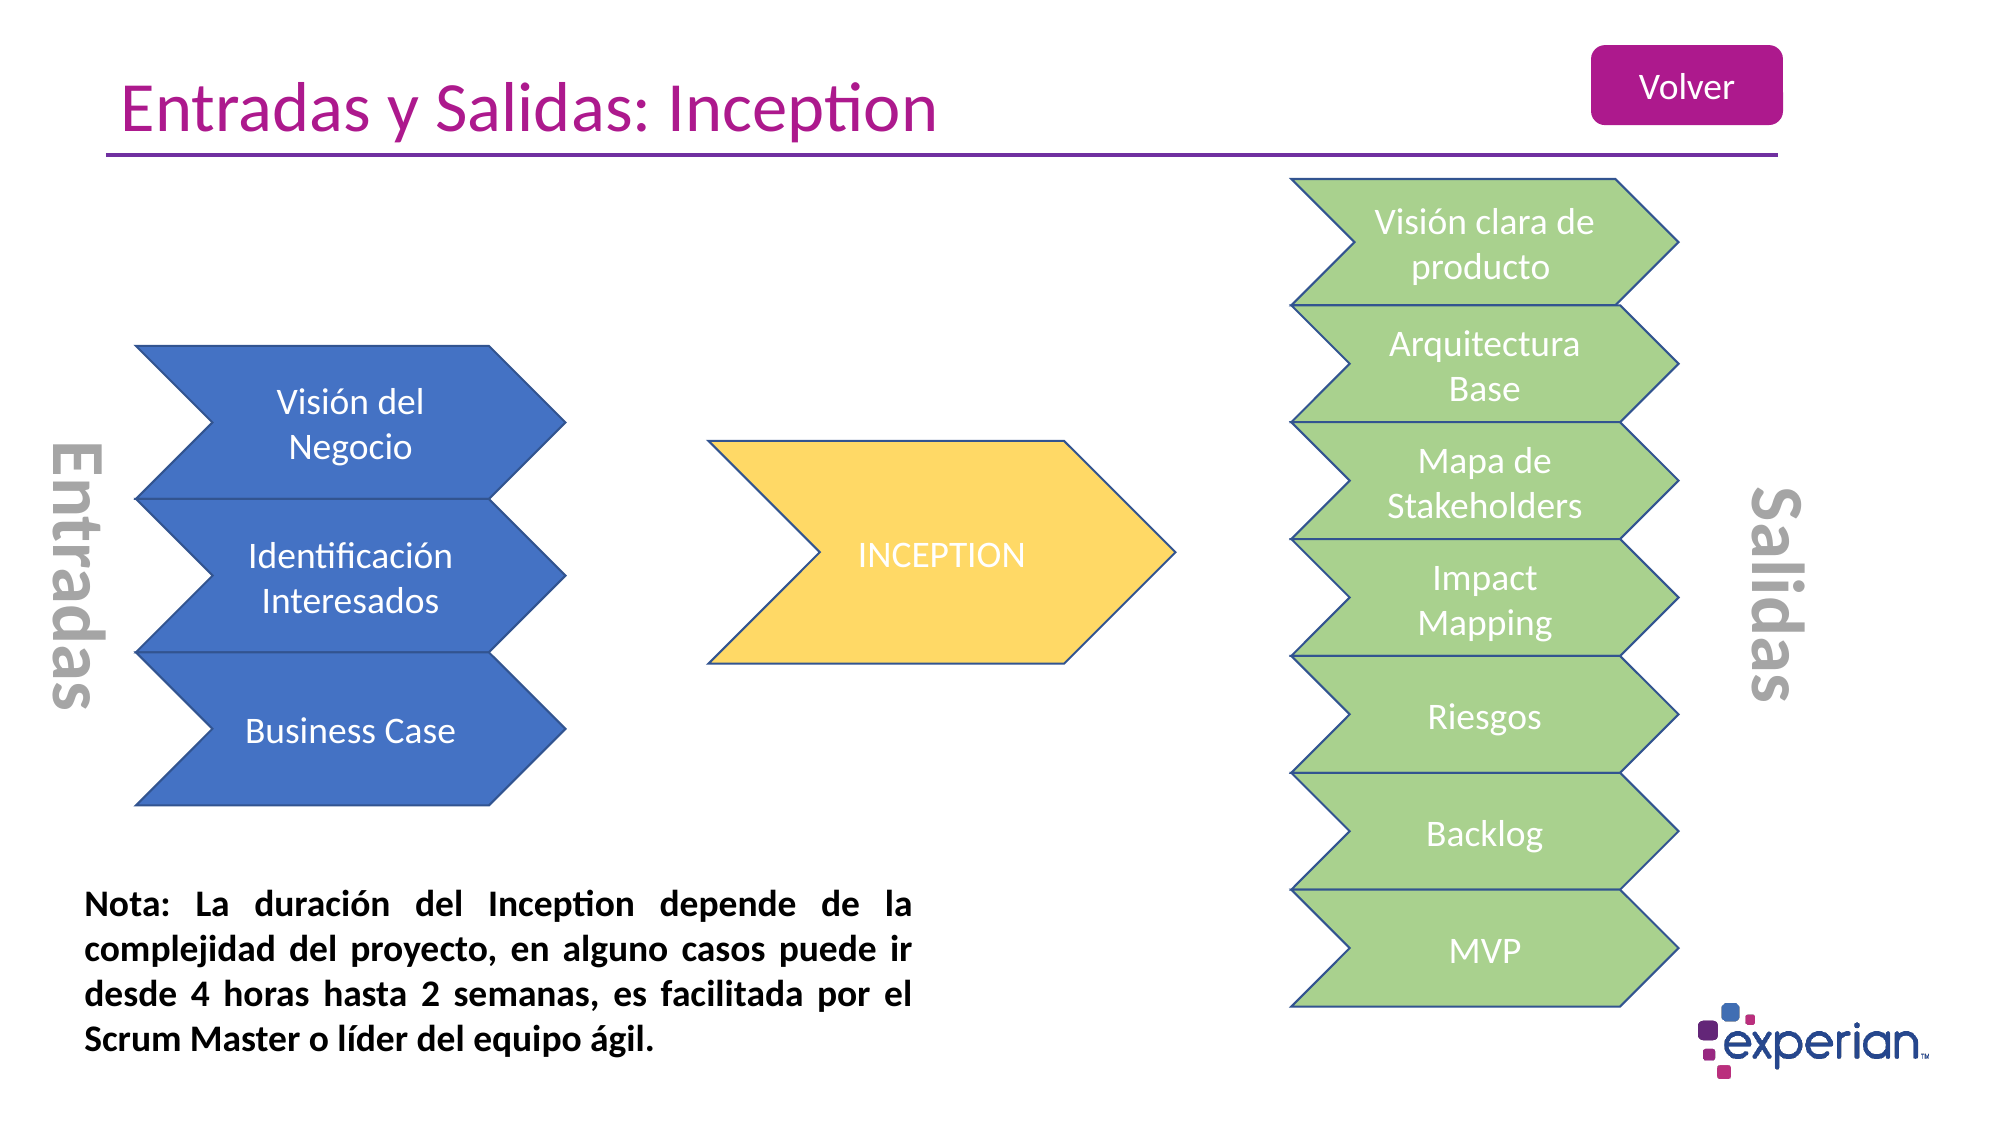

Volver
Entradas y Salidas: Inception
Visión clara de producto
Arquitectura Base
Visión del Negocio

Mapa de Stakeholders

INCEPTION
Identificación Interesados
Entradas
Impact Mapping
Salidas

Business Case
Riesgos
Backlog
Nota: La duración del Inception depende de la complejidad del proyecto, en alguno casos puede ir desde 4 horas hasta 2 semanas, es facilitada por el Scrum Master o líder del equipo ágil.
MVP